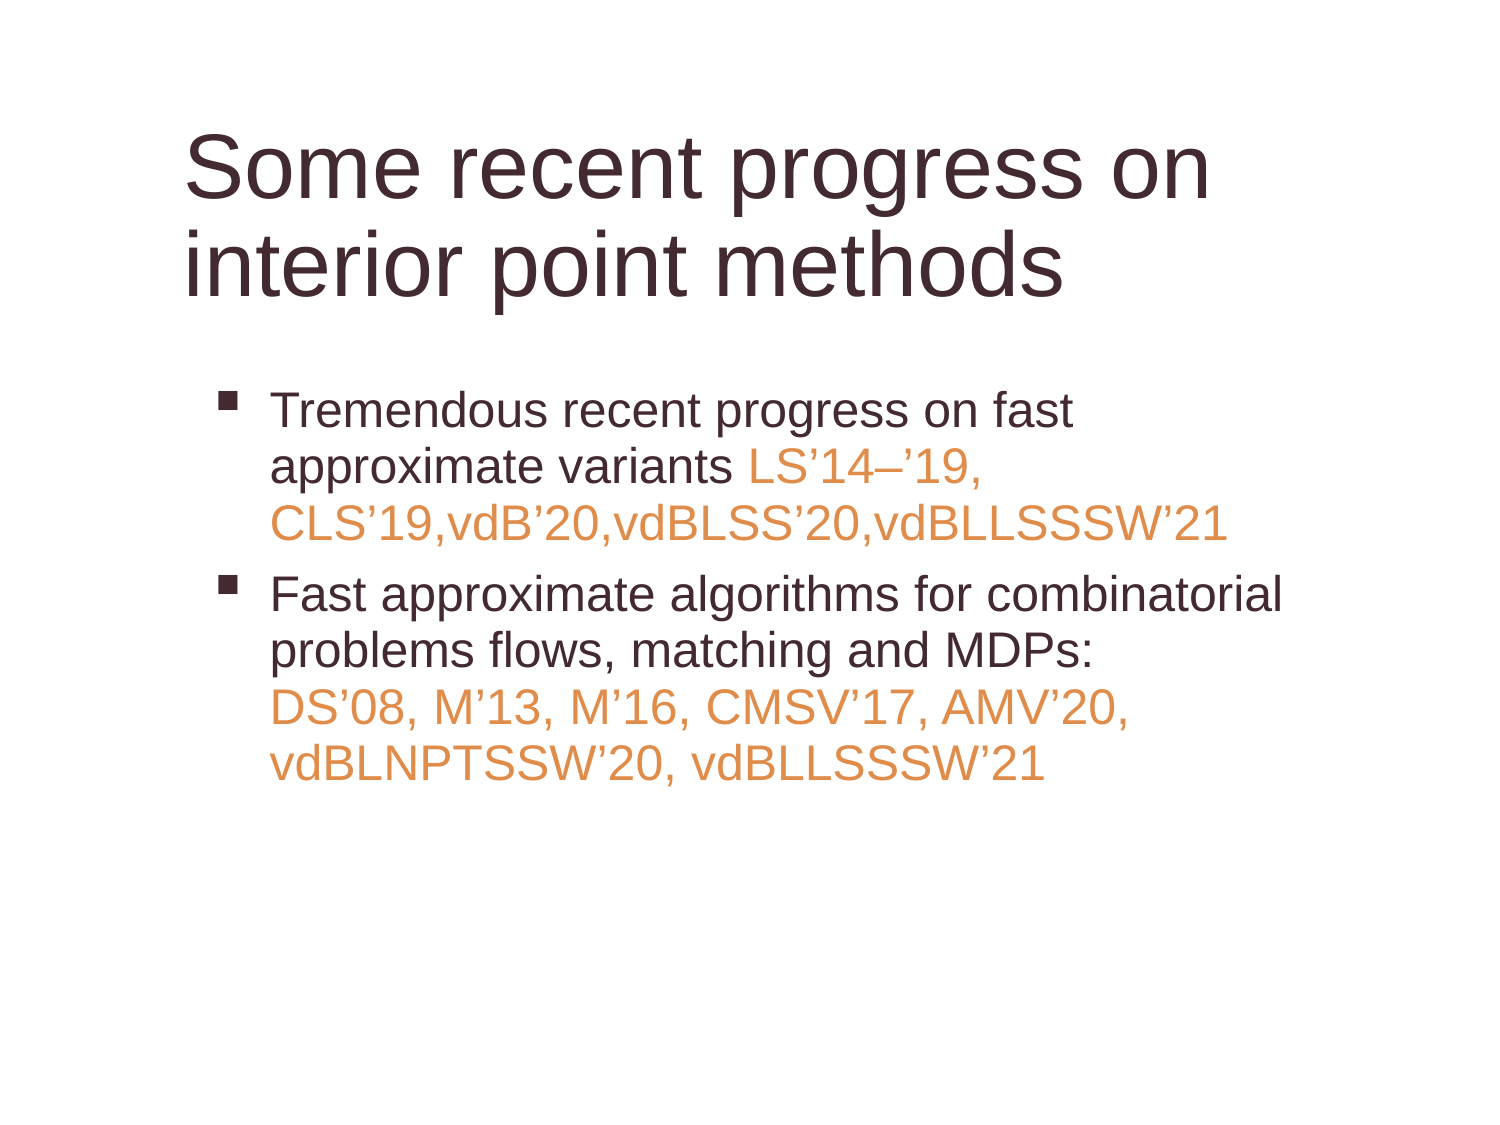

# Some recent progress on interior point methods
Tremendous recent progress on fast approximate variants LS’14–’19, CLS’19,vdB’20,vdBLSS’20,vdBLLSSSW’21
Fast approximate algorithms for combinatorial problems flows, matching and MDPs:
DS’08, M’13, M’16, CMSV’17, AMV’20, vdBLNPTSSW’20, vdBLLSSSW’21